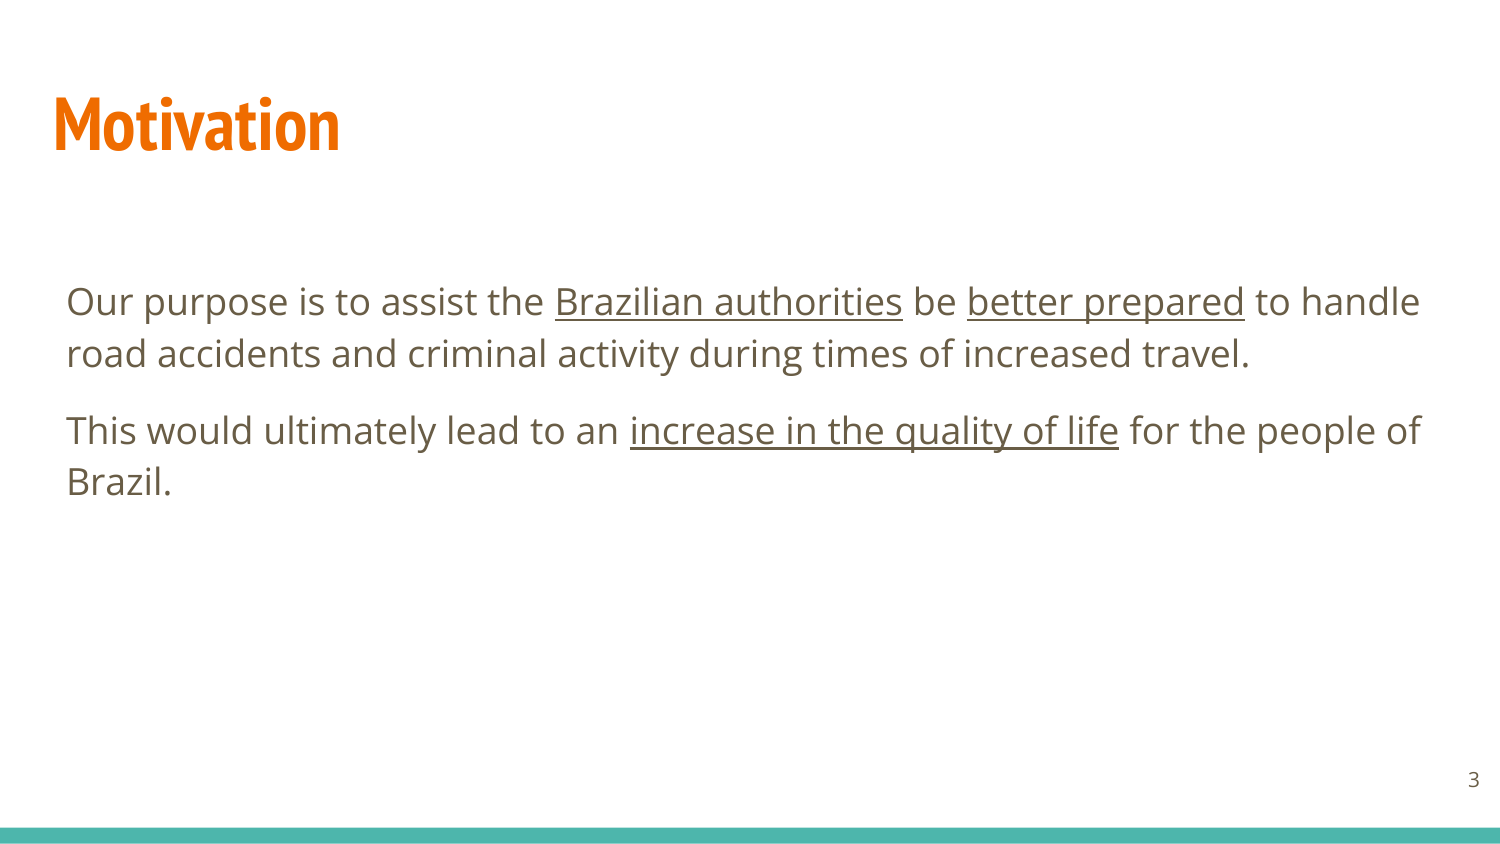

# Motivation
Our purpose is to assist the Brazilian authorities be better prepared to handle road accidents and criminal activity during times of increased travel.
This would ultimately lead to an increase in the quality of life for the people of Brazil.
3